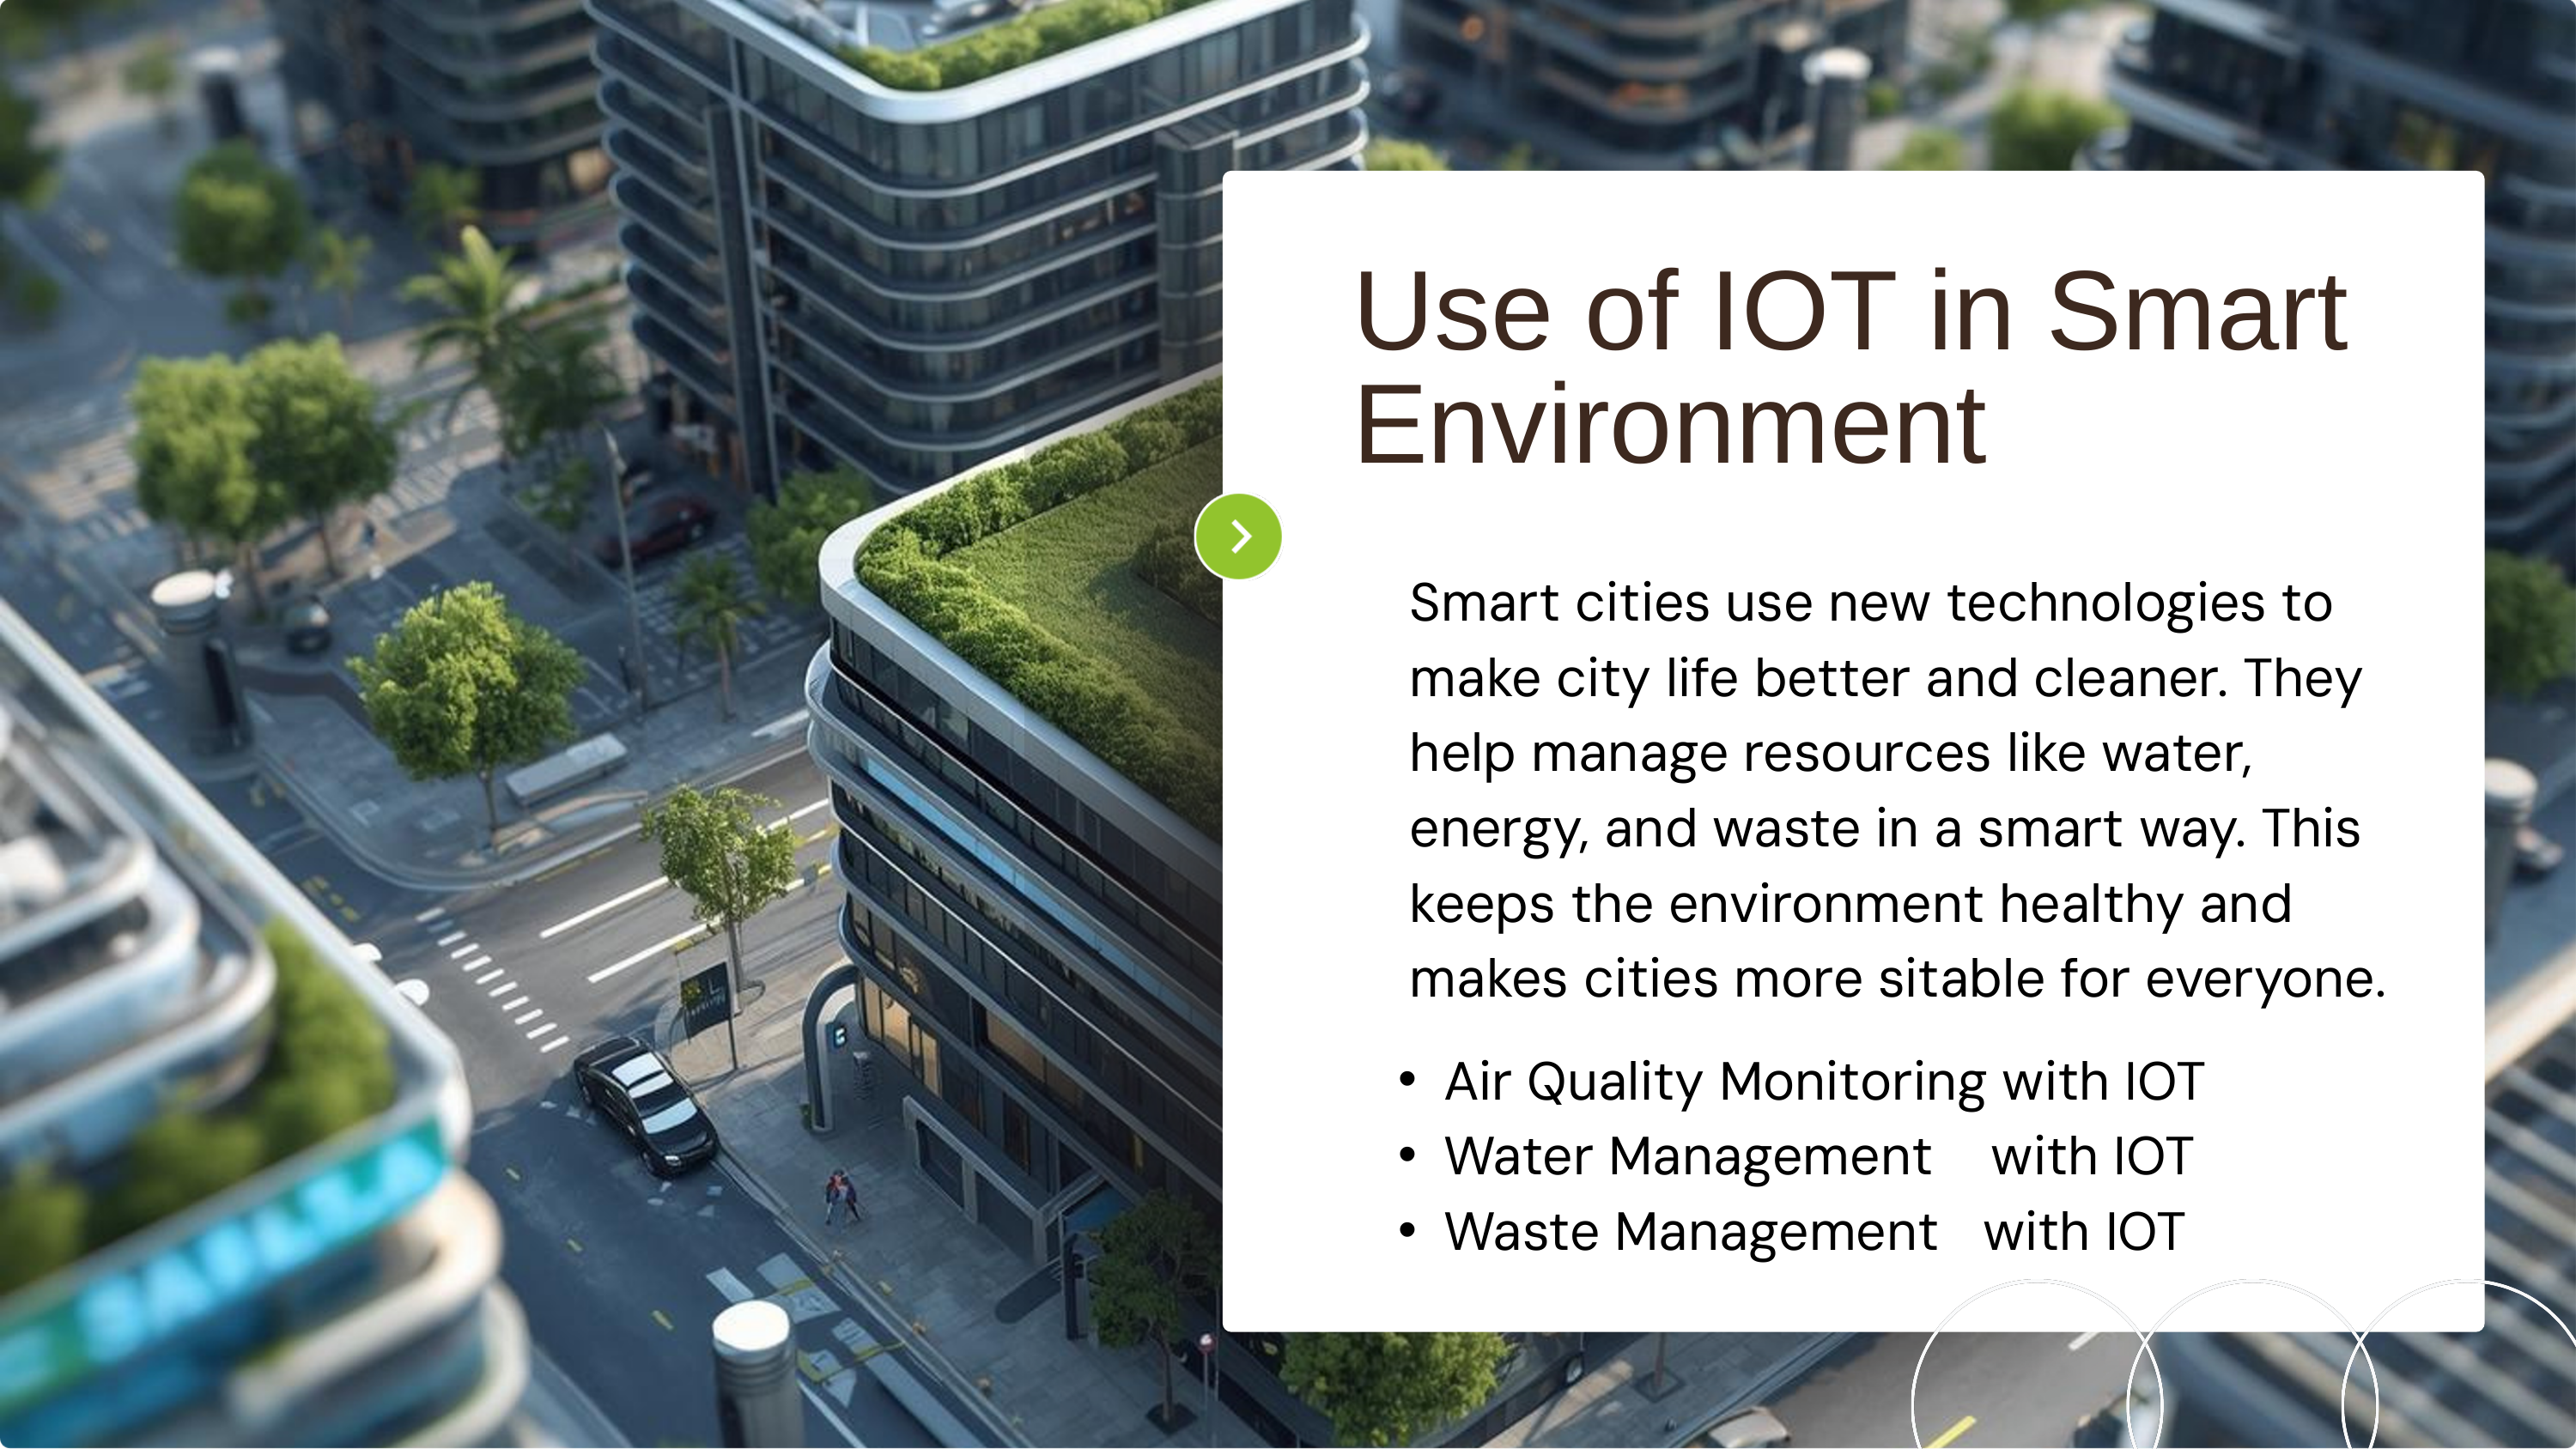

Use of IOT in Smart Environment

Smart cities use new technologies to make city life better and cleaner. They help manage resources like water, energy, and waste in a smart way. This keeps the environment healthy and makes cities more sitable for everyone.
Air Quality Monitoring with IOT
Water Management    with IOT
Waste Management   with IOT